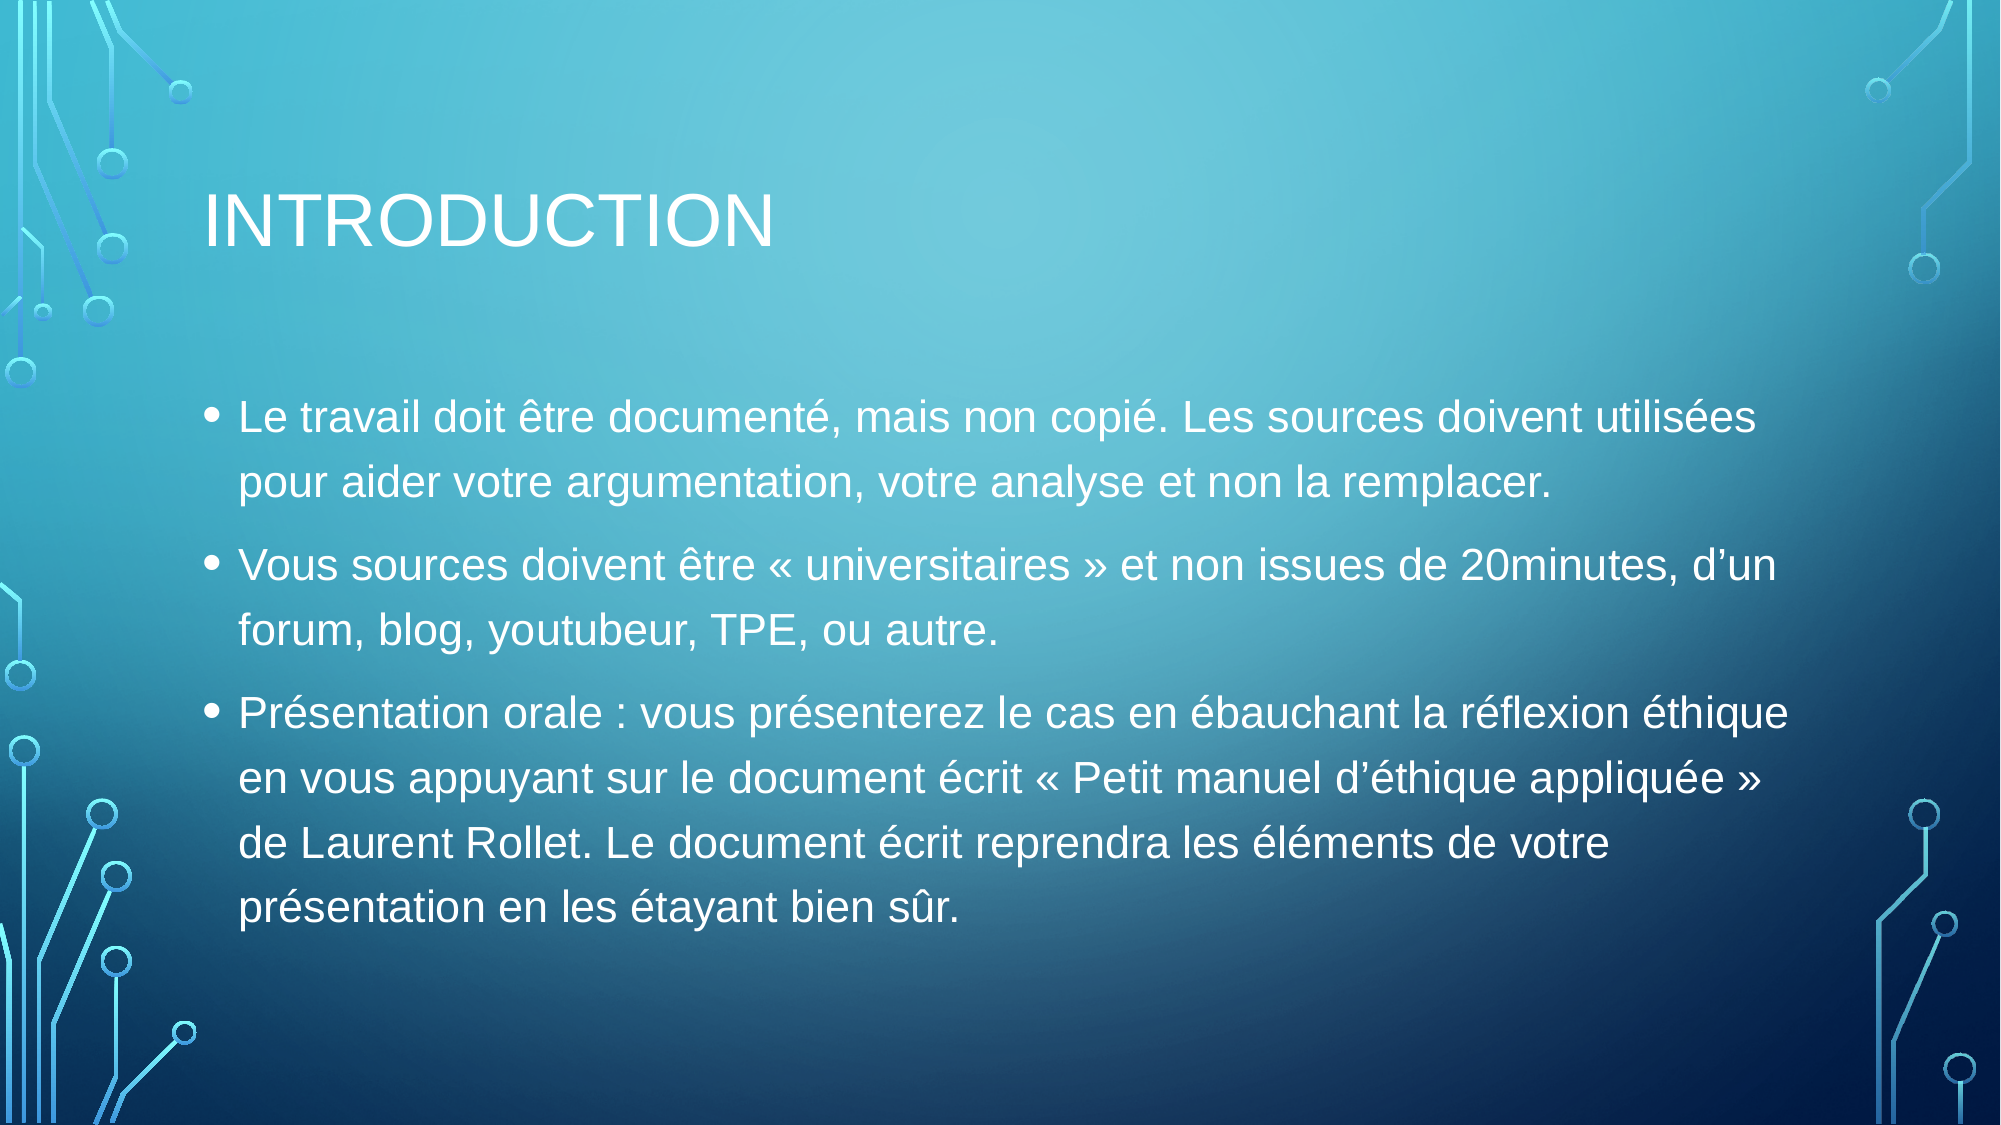

# introduction
Le travail doit être documenté, mais non copié. Les sources doivent utilisées pour aider votre argumentation, votre analyse et non la remplacer.
Vous sources doivent être « universitaires » et non issues de 20minutes, d’un forum, blog, youtubeur, TPE, ou autre.
Présentation orale : vous présenterez le cas en ébauchant la réflexion éthique en vous appuyant sur le document écrit « Petit manuel d’éthique appliquée » de Laurent Rollet. Le document écrit reprendra les éléments de votre présentation en les étayant bien sûr.